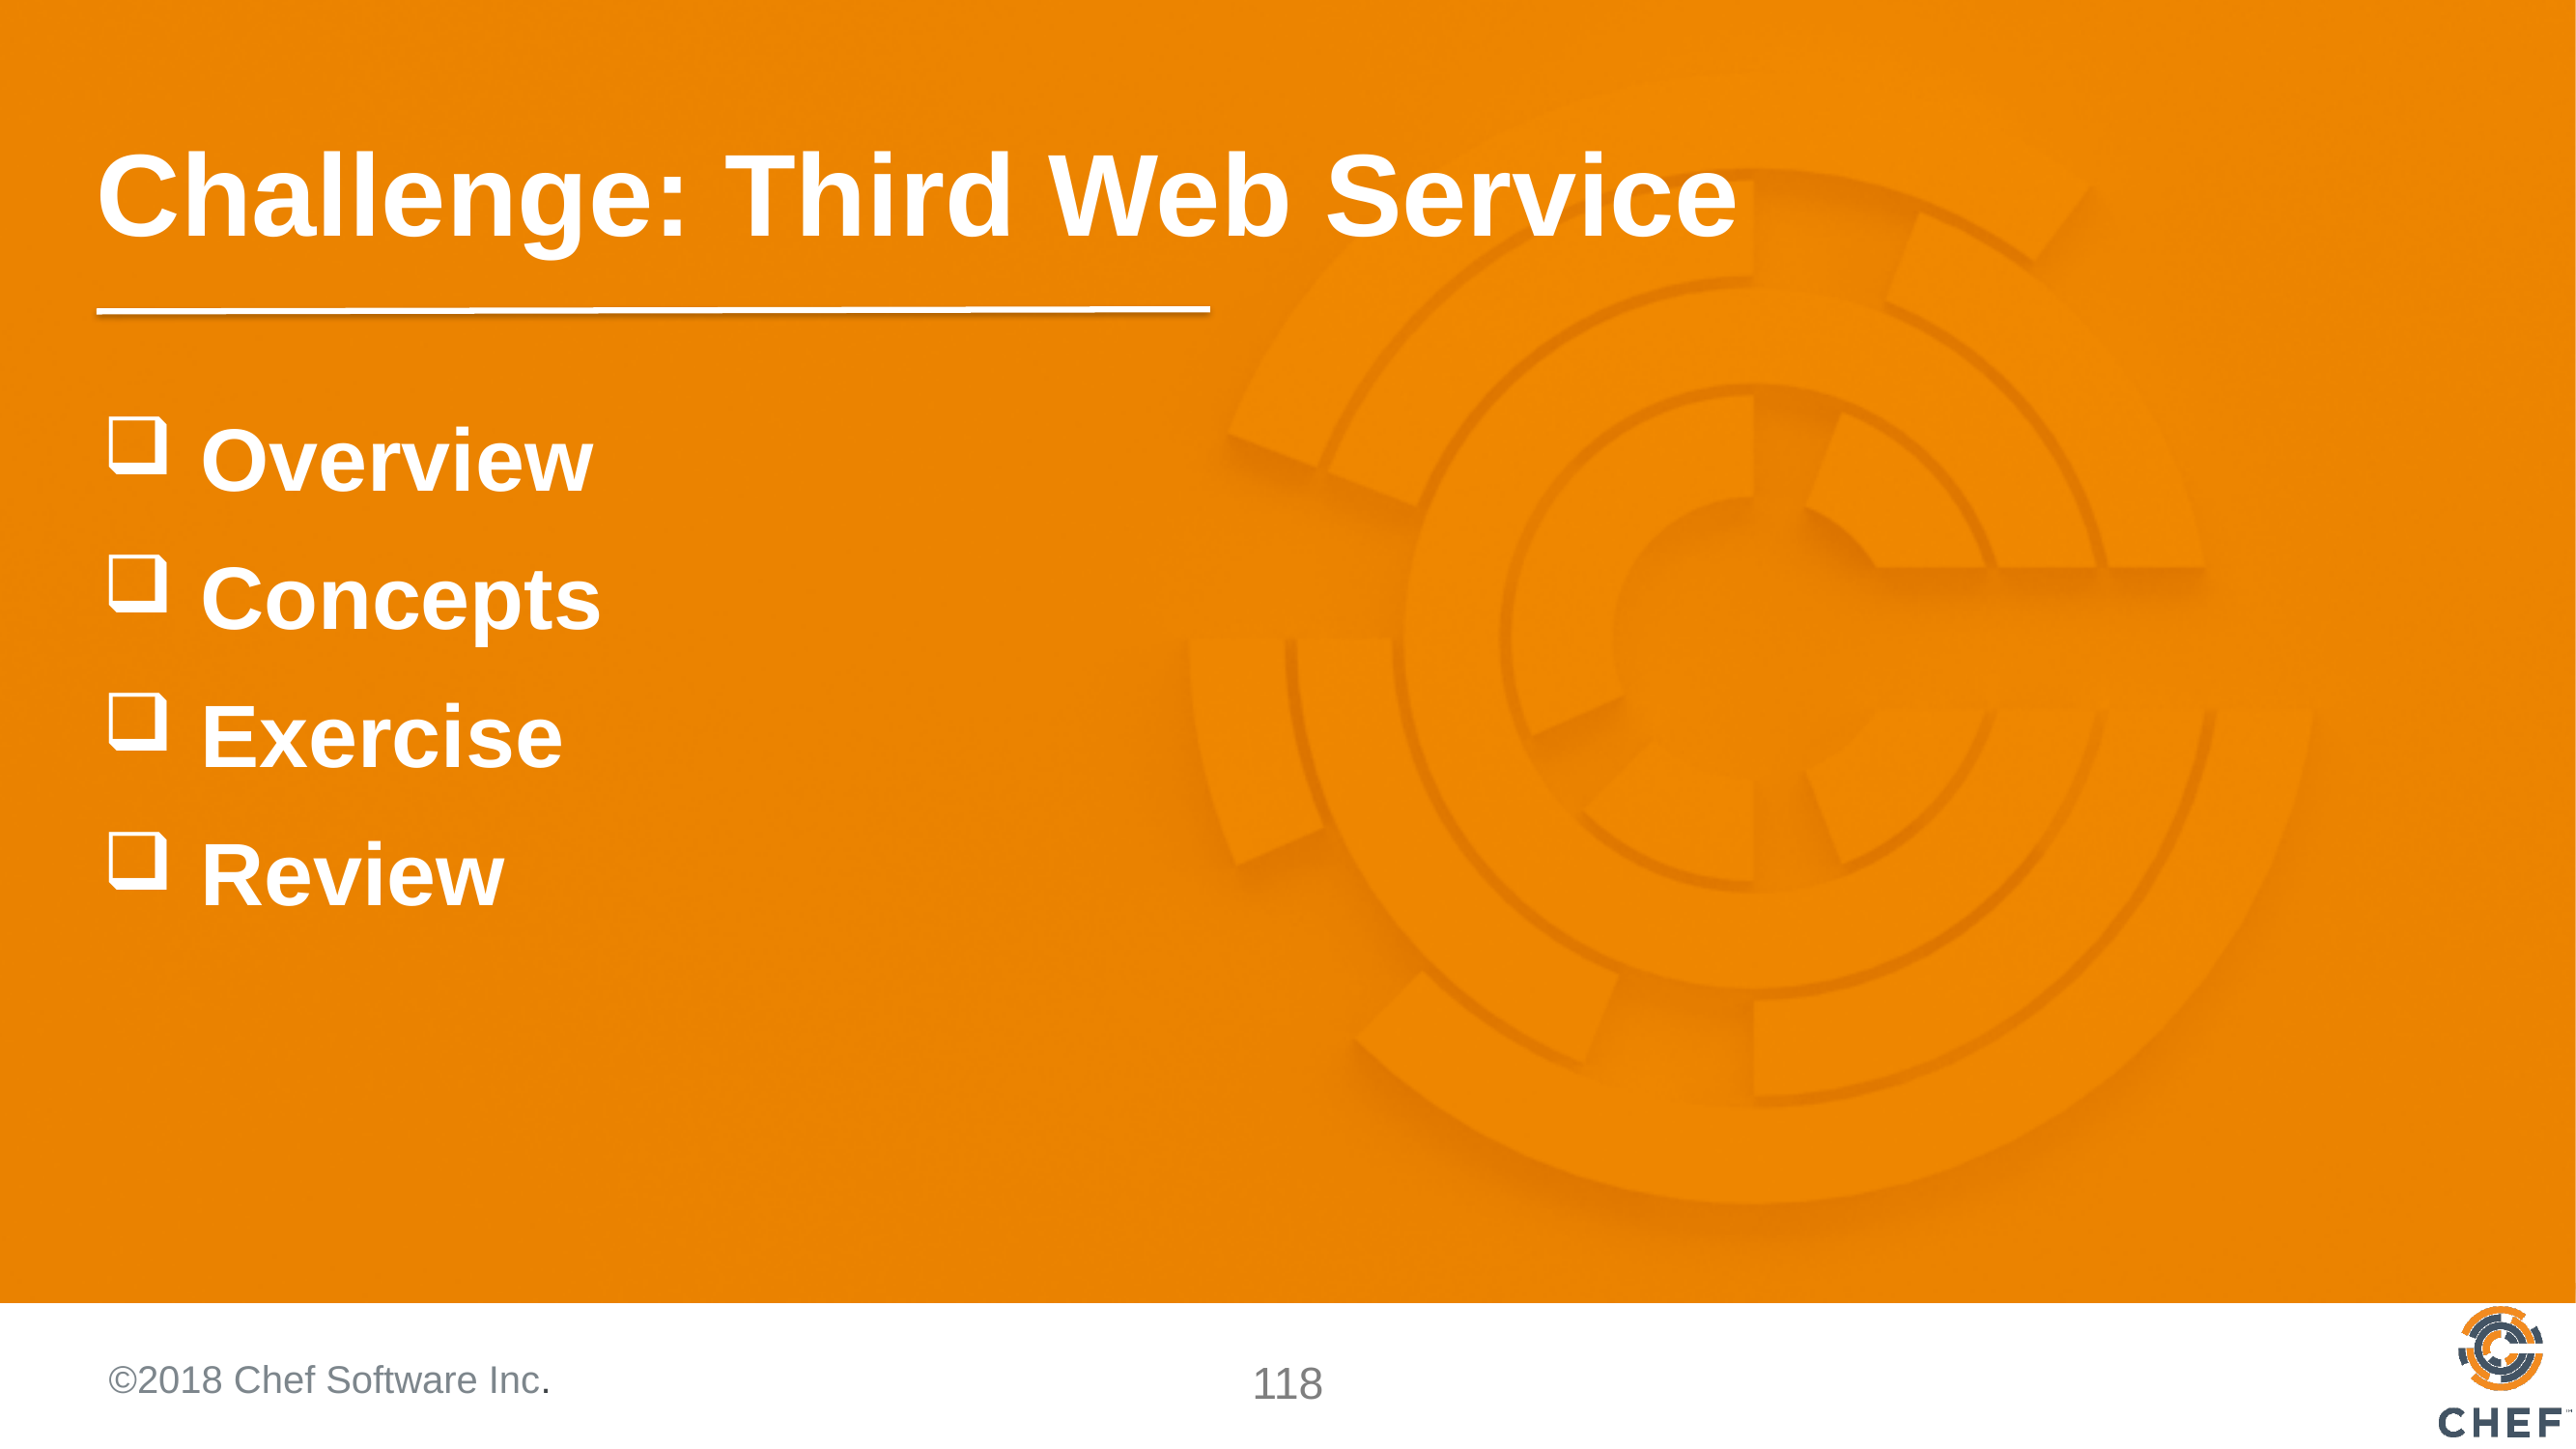

# Challenge: Third Web Service
 Overview
 Concepts
 Exercise
 Review